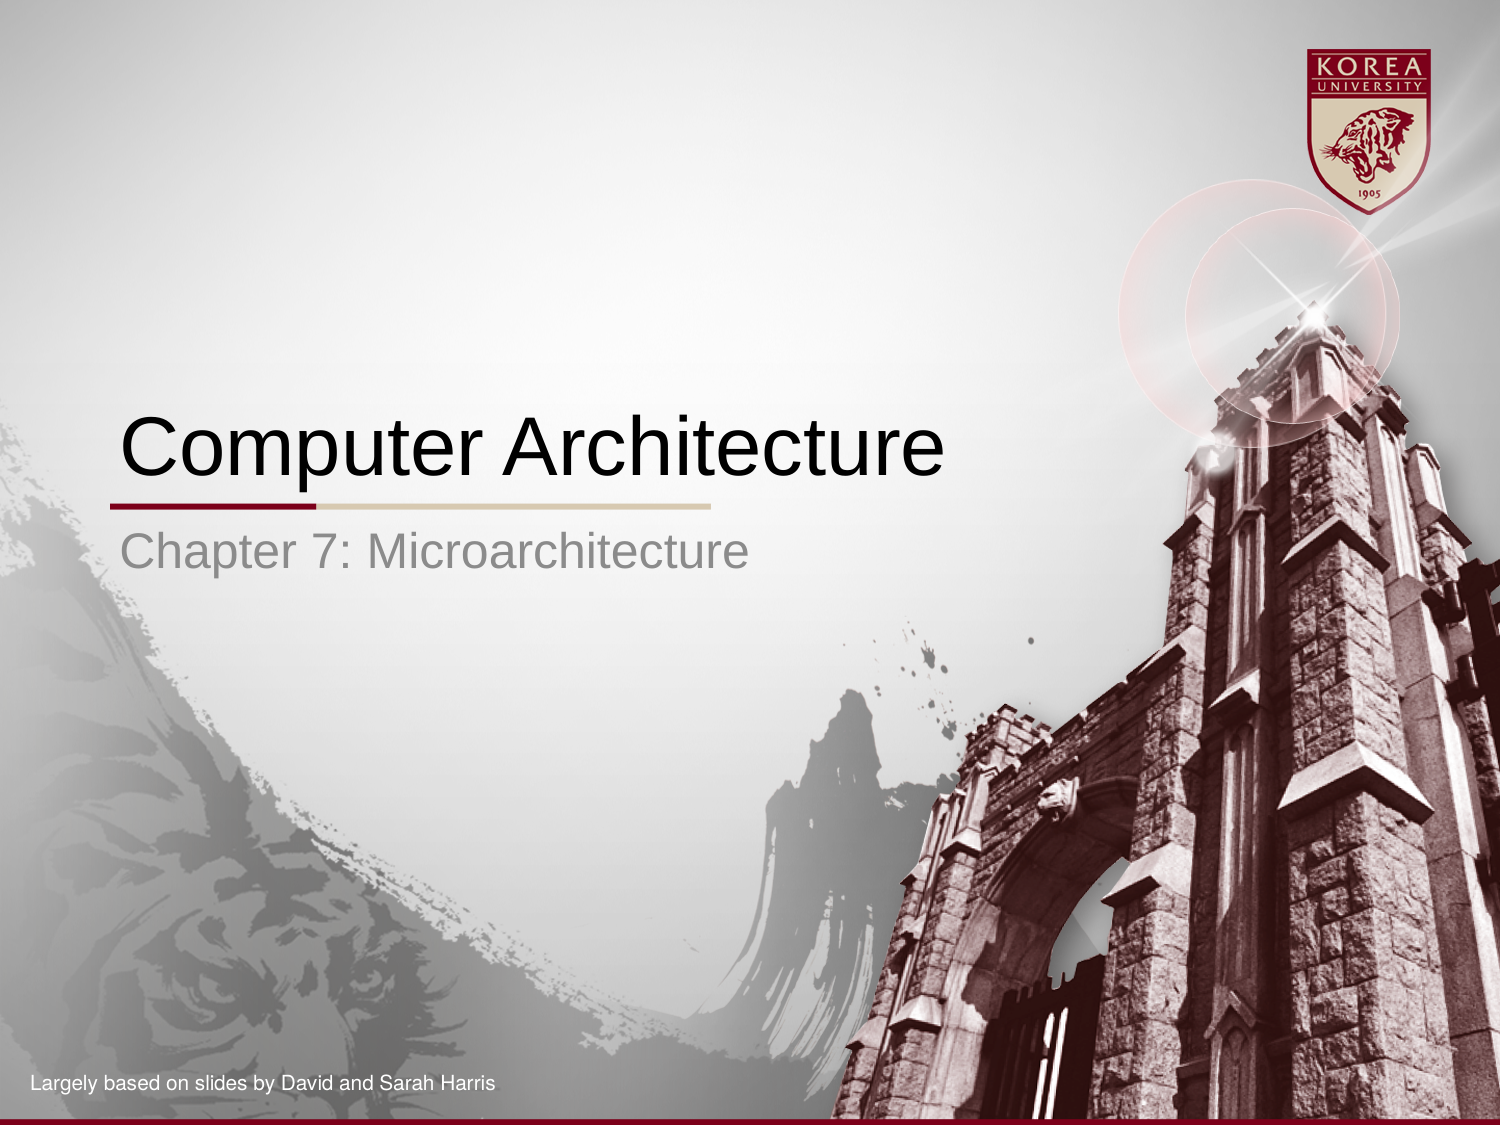

# Computer Architecture
Chapter 7: Microarchitecture
Largely based on slides by David and Sarah Harris